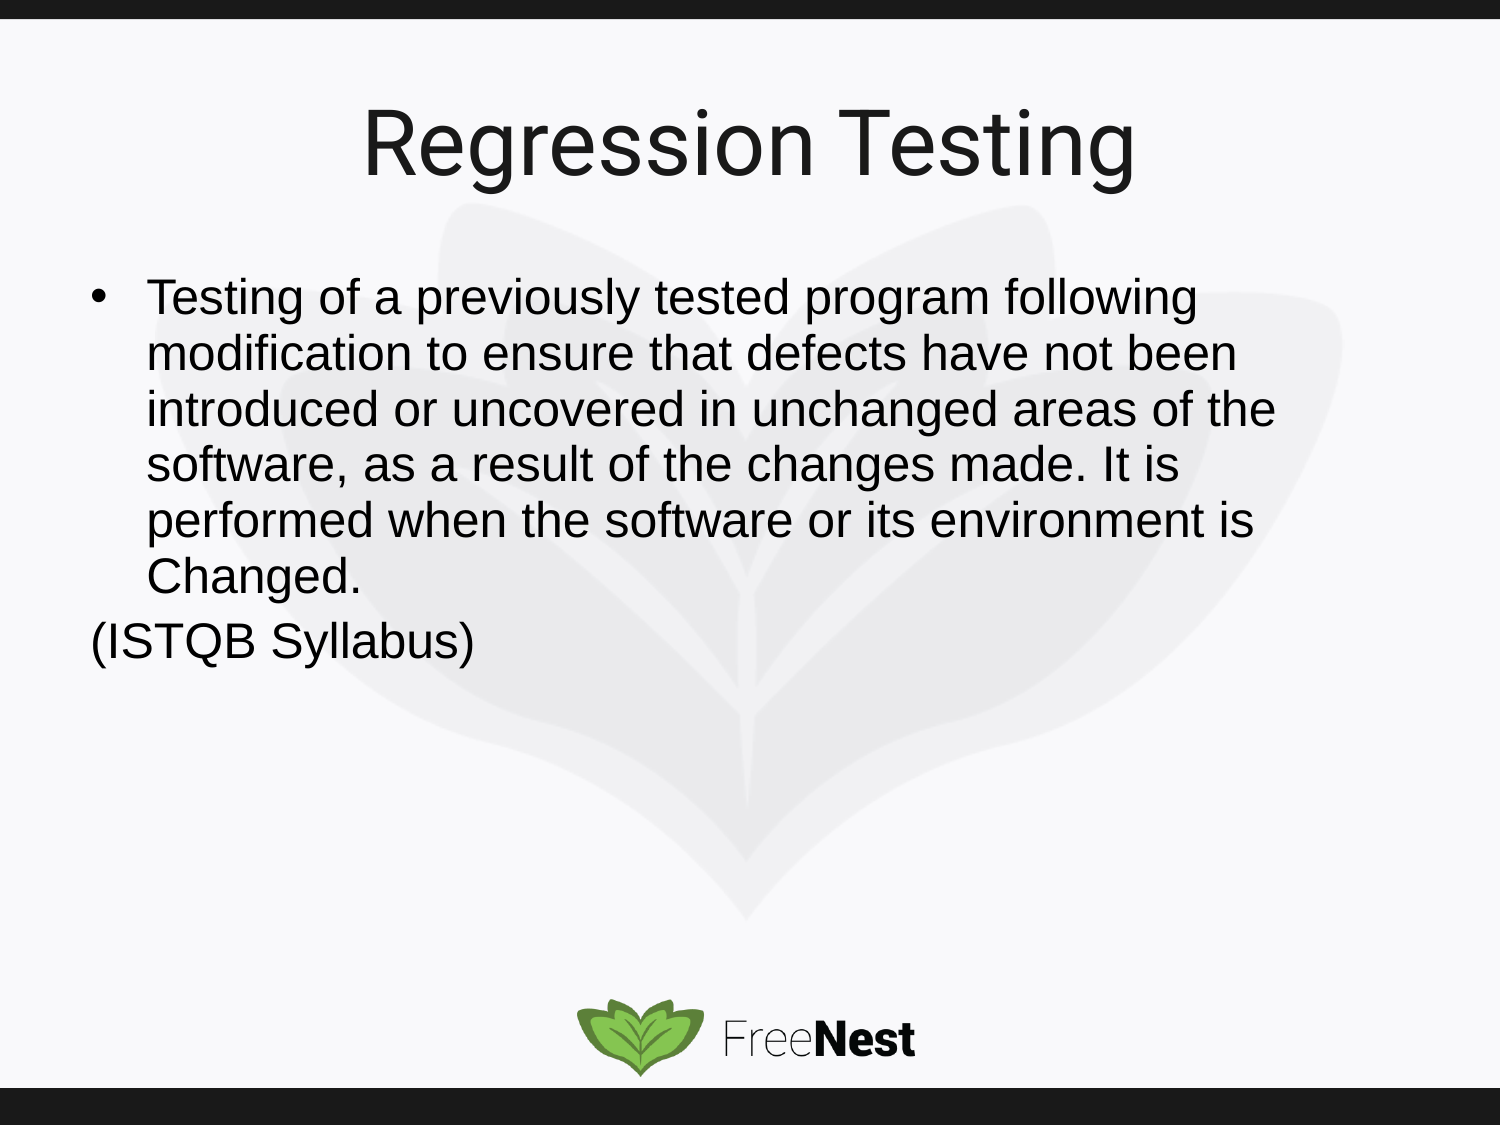

# Regression Testing
Testing of a previously tested program following modification to ensure that defects have not been introduced or uncovered in unchanged areas of the software, as a result of the changes made. It is performed when the software or its environment is Changed.
(ISTQB Syllabus)